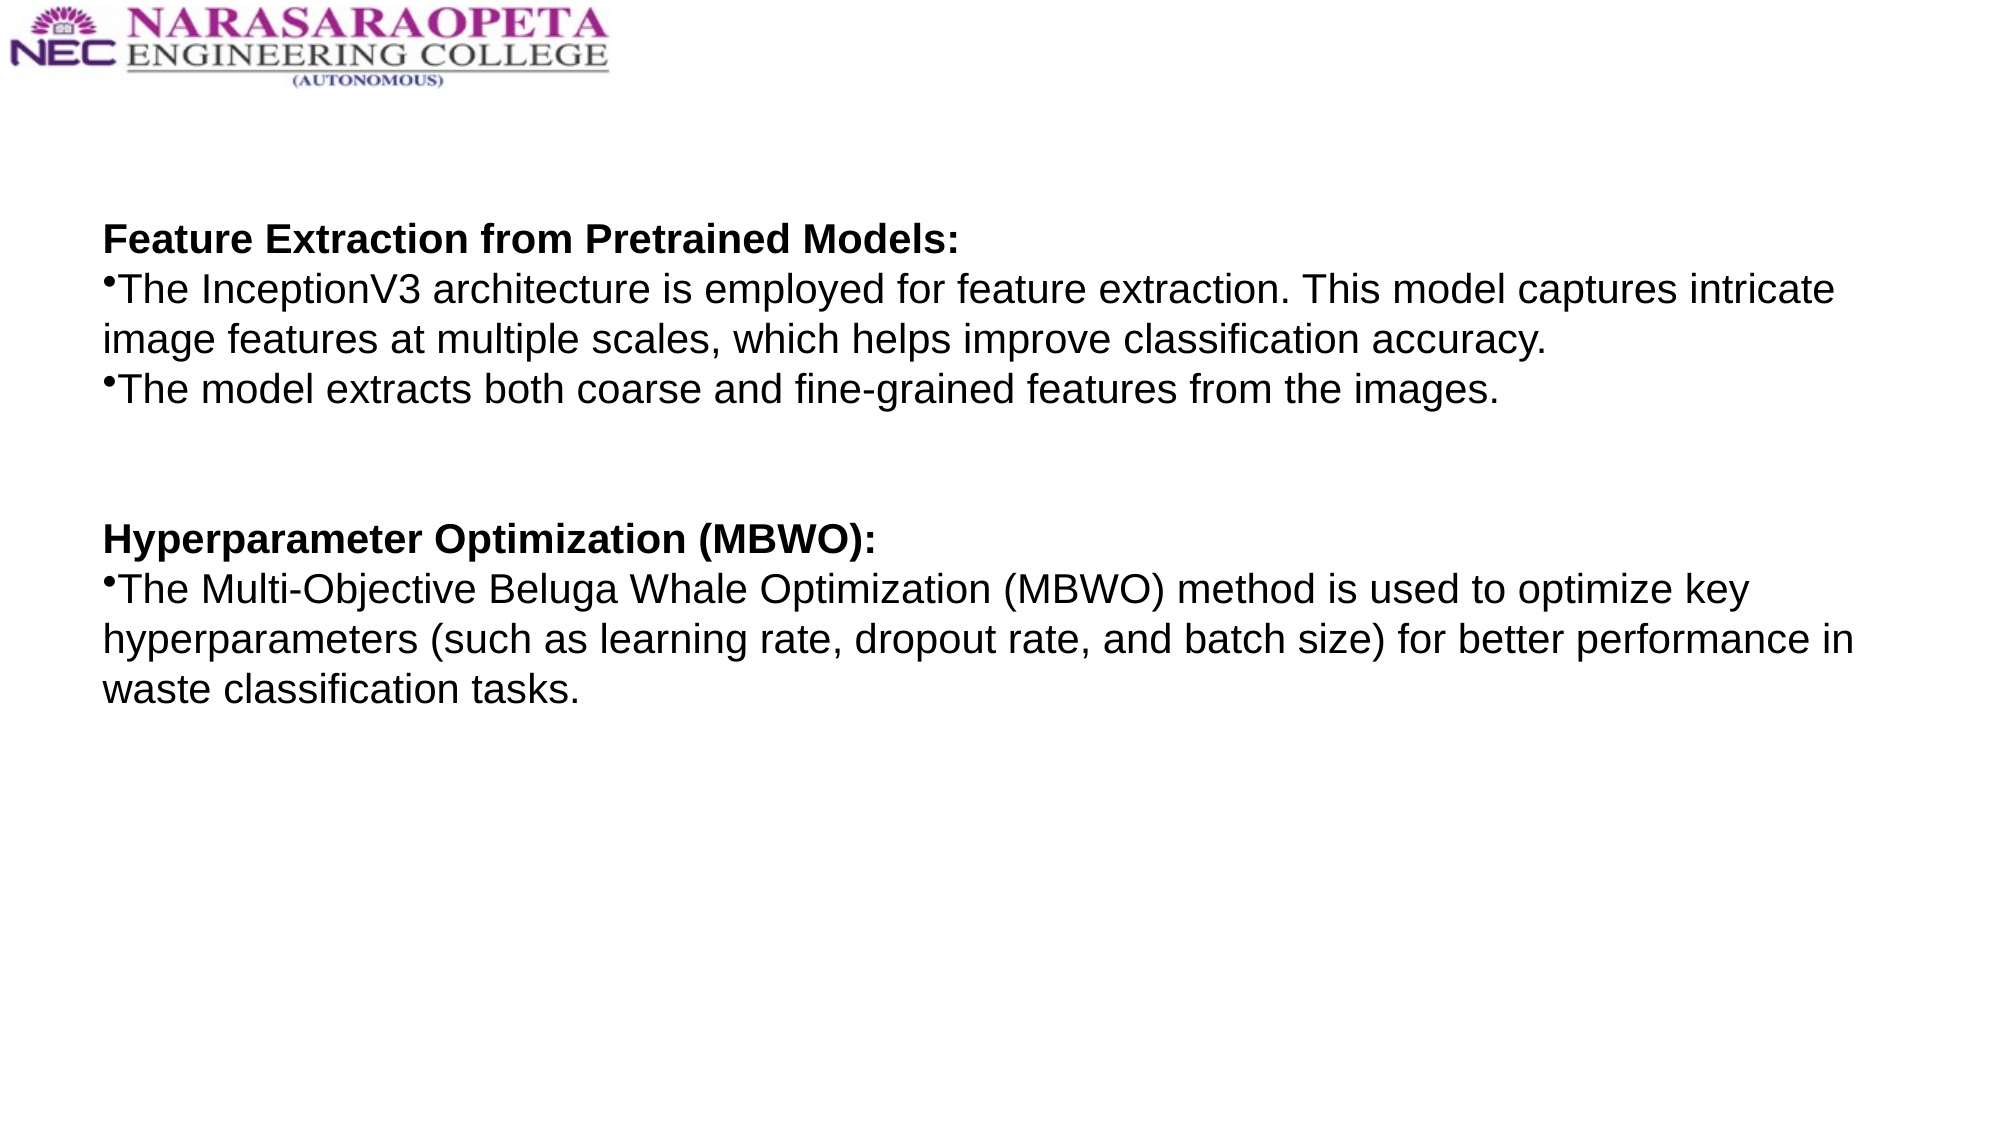

Feature Extraction from Pretrained Models:
The InceptionV3 architecture is employed for feature extraction. This model captures intricate image features at multiple scales, which helps improve classification accuracy.
The model extracts both coarse and fine-grained features from the images.

Hyperparameter Optimization (MBWO):
The Multi-Objective Beluga Whale Optimization (MBWO) method is used to optimize key hyperparameters (such as learning rate, dropout rate, and batch size) for better performance in waste classification tasks.